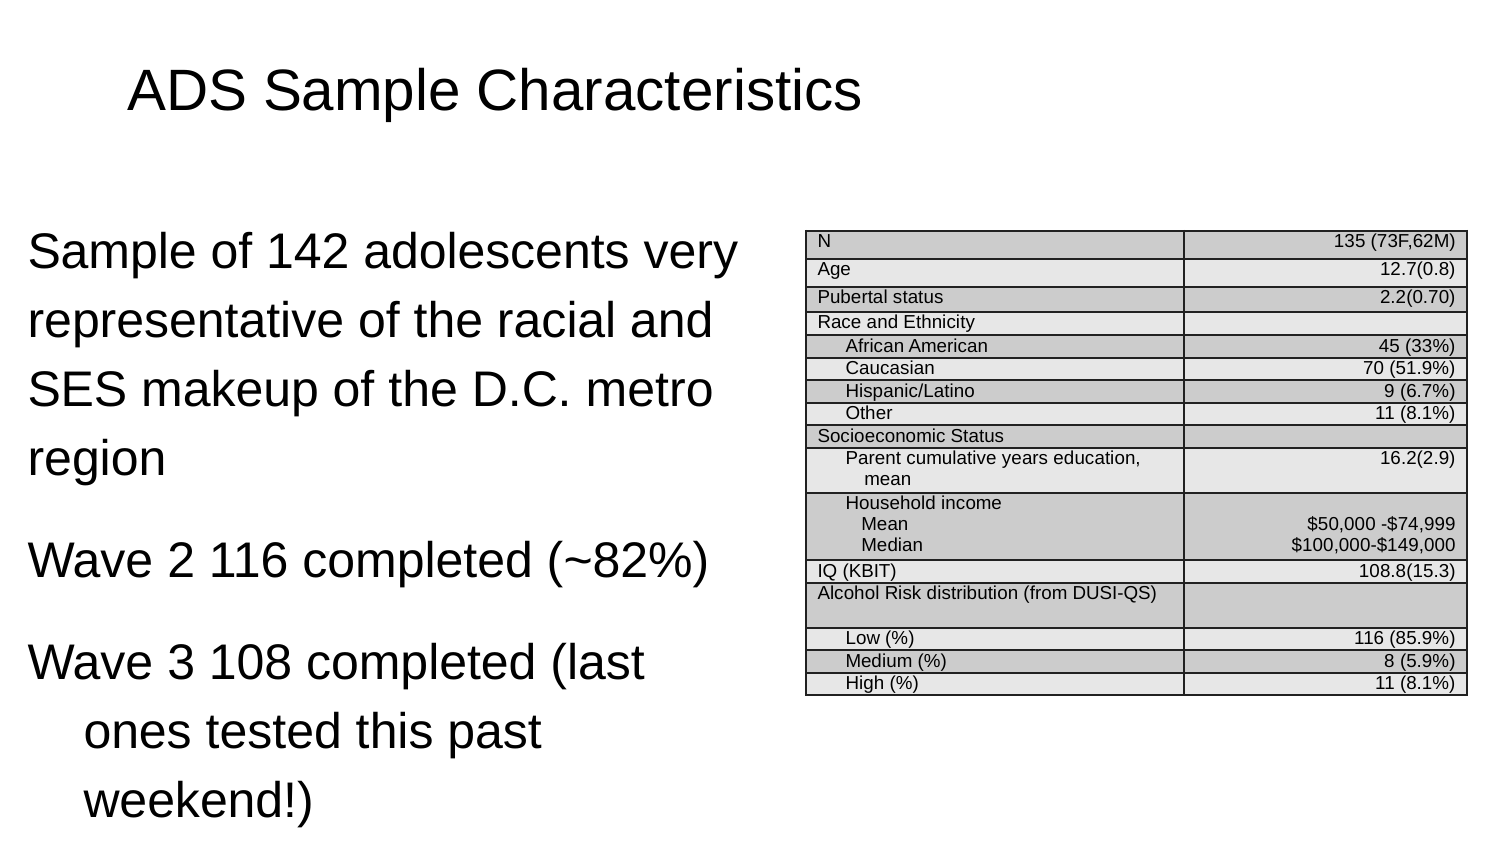

# ADS Sample Characteristics
Sample of 142 adolescents very representative of the racial and SES makeup of the D.C. metro region
Wave 2 116 completed (~82%)
Wave 3 108 completed (last ones tested this past weekend!)
| N | 135 (73F,62M) |
| --- | --- |
| Age | 12.7(0.8) |
| Pubertal status | 2.2(0.70) |
| Race and Ethnicity |  |
| African American | 45 (33%) |
| Caucasian | 70 (51.9%) |
| Hispanic/Latino | 9 (6.7%) |
| Other | 11 (8.1%) |
| Socioeconomic Status |  |
| Parent cumulative years education, mean | 16.2(2.9) |
| Household income Mean Median | $50,000 -$74,999 $100,000-$149,000 |
| IQ (KBIT) | 108.8(15.3) |
| Alcohol Risk distribution (from DUSI-QS) |  |
| Low (%) | 116 (85.9%) |
| Medium (%) | 8 (5.9%) |
| High (%) | 11 (8.1%) |